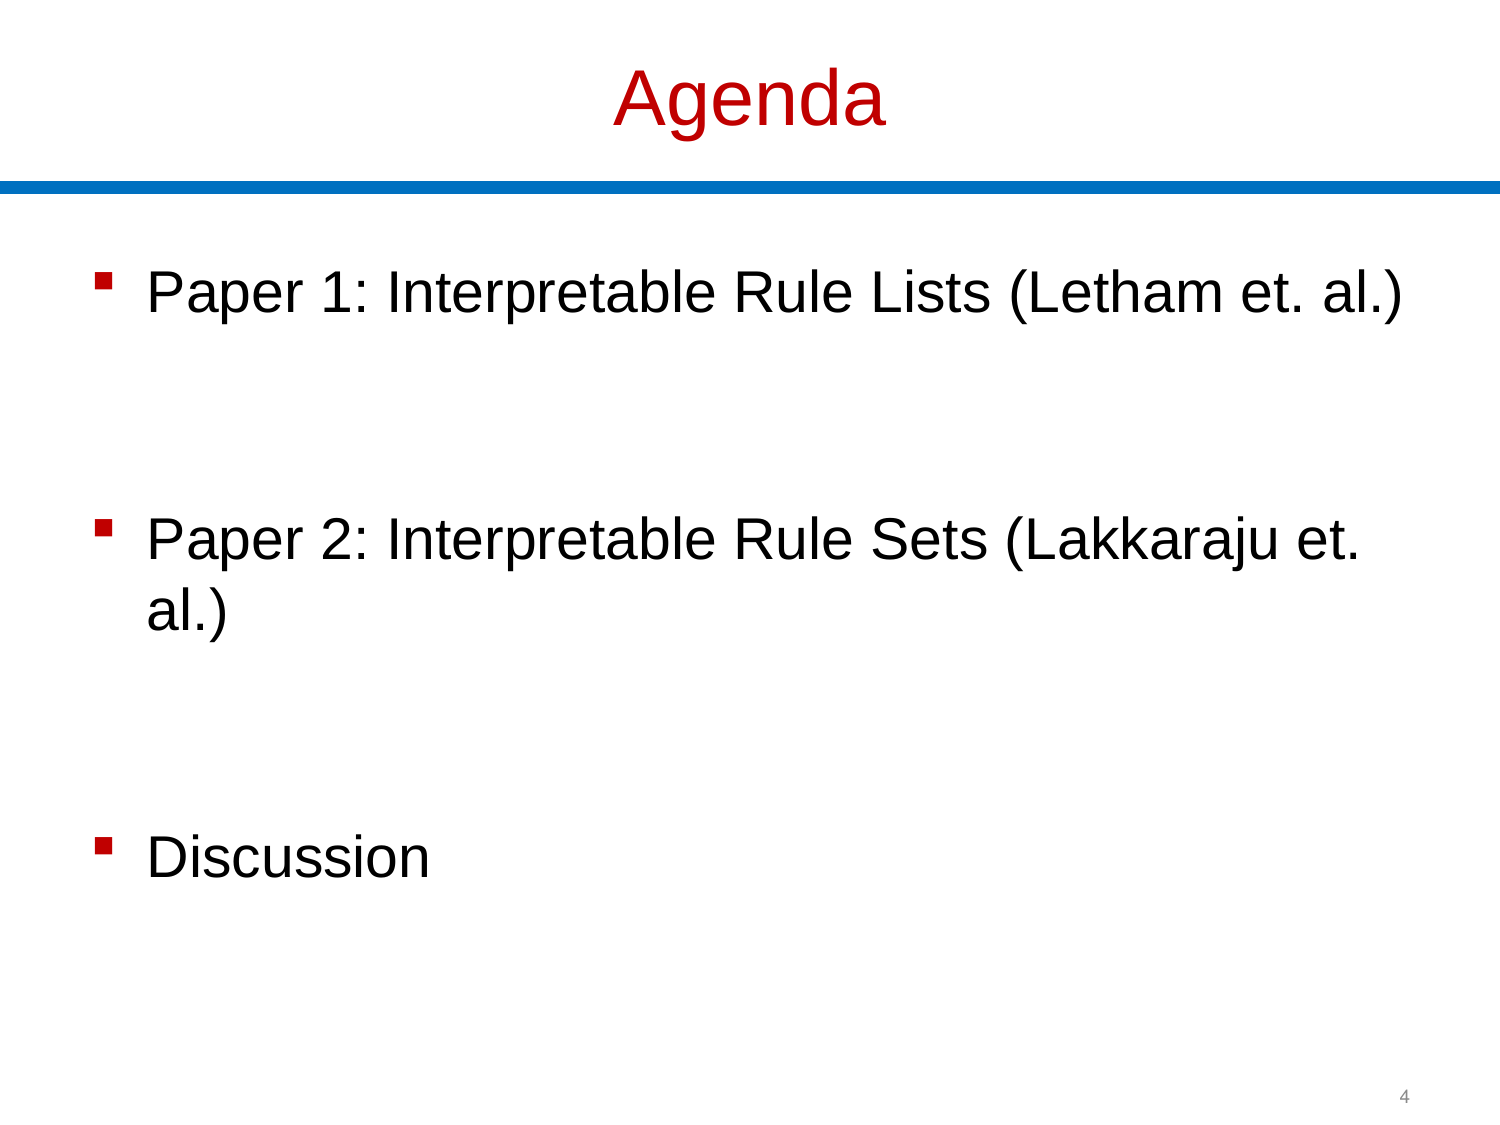

# Agenda
Paper 1: Interpretable Rule Lists (Letham et. al.)

Paper 2: Interpretable Rule Sets (Lakkaraju et. al.)

Discussion
4